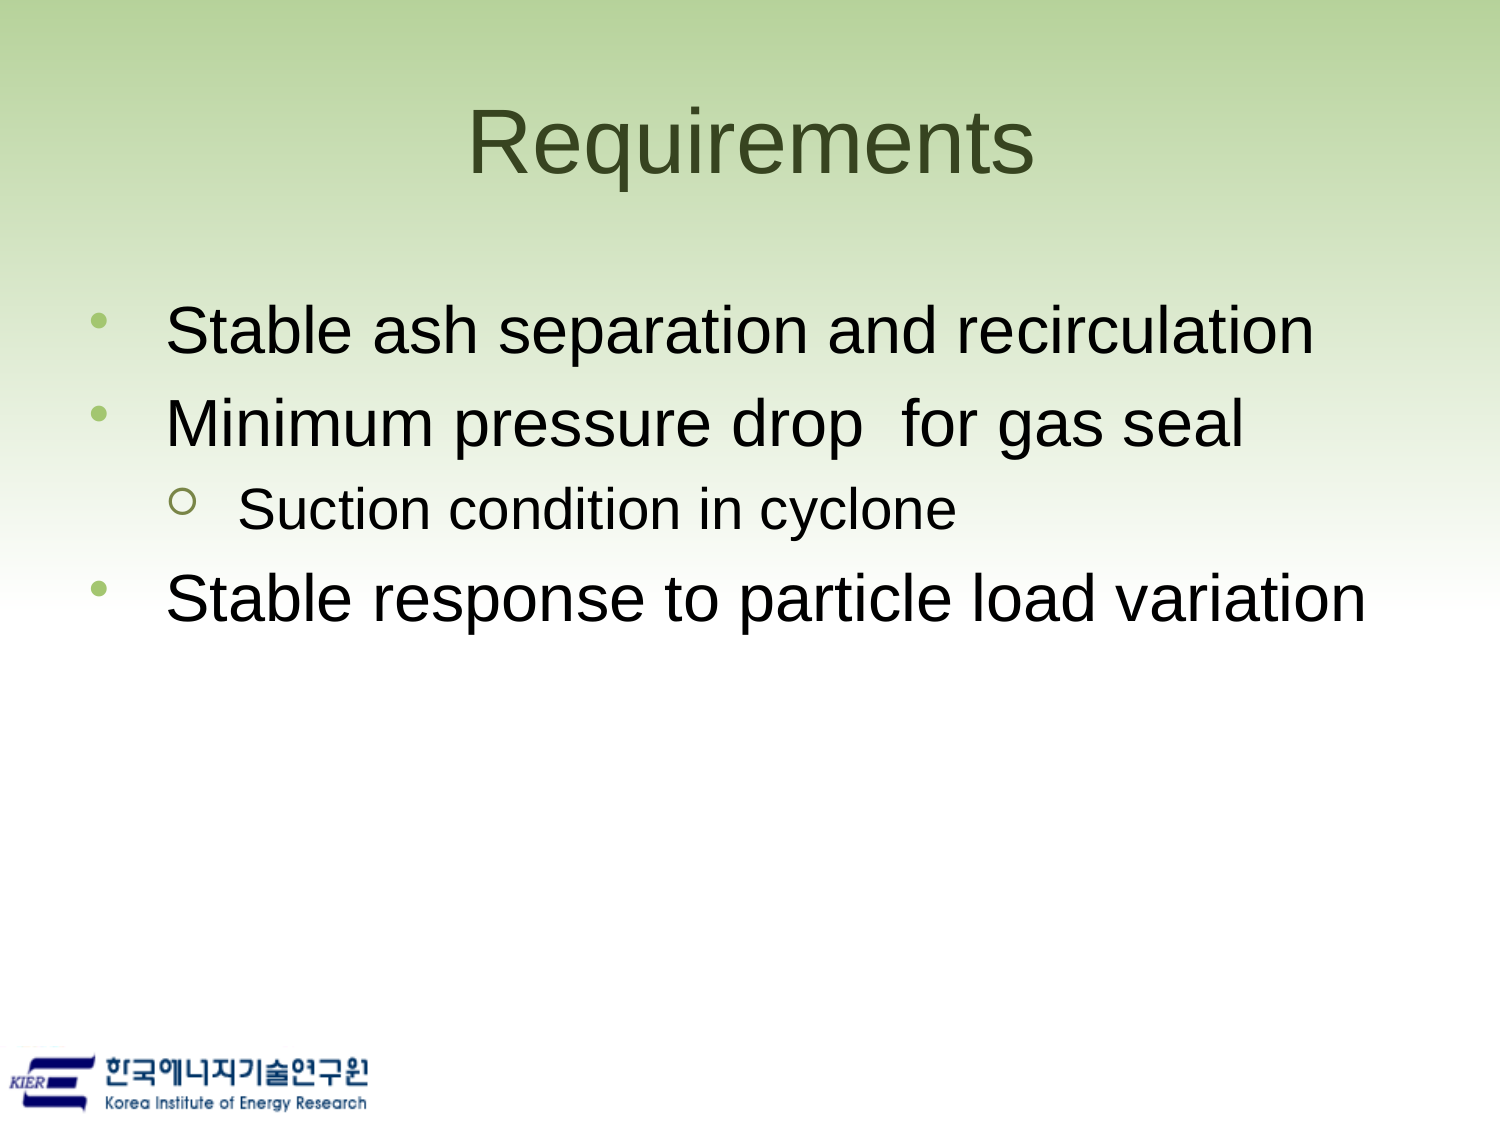

# Requirements
Stable ash separation and recirculation
Minimum pressure drop  for gas seal
Suction condition in cyclone
Stable response to particle load variation